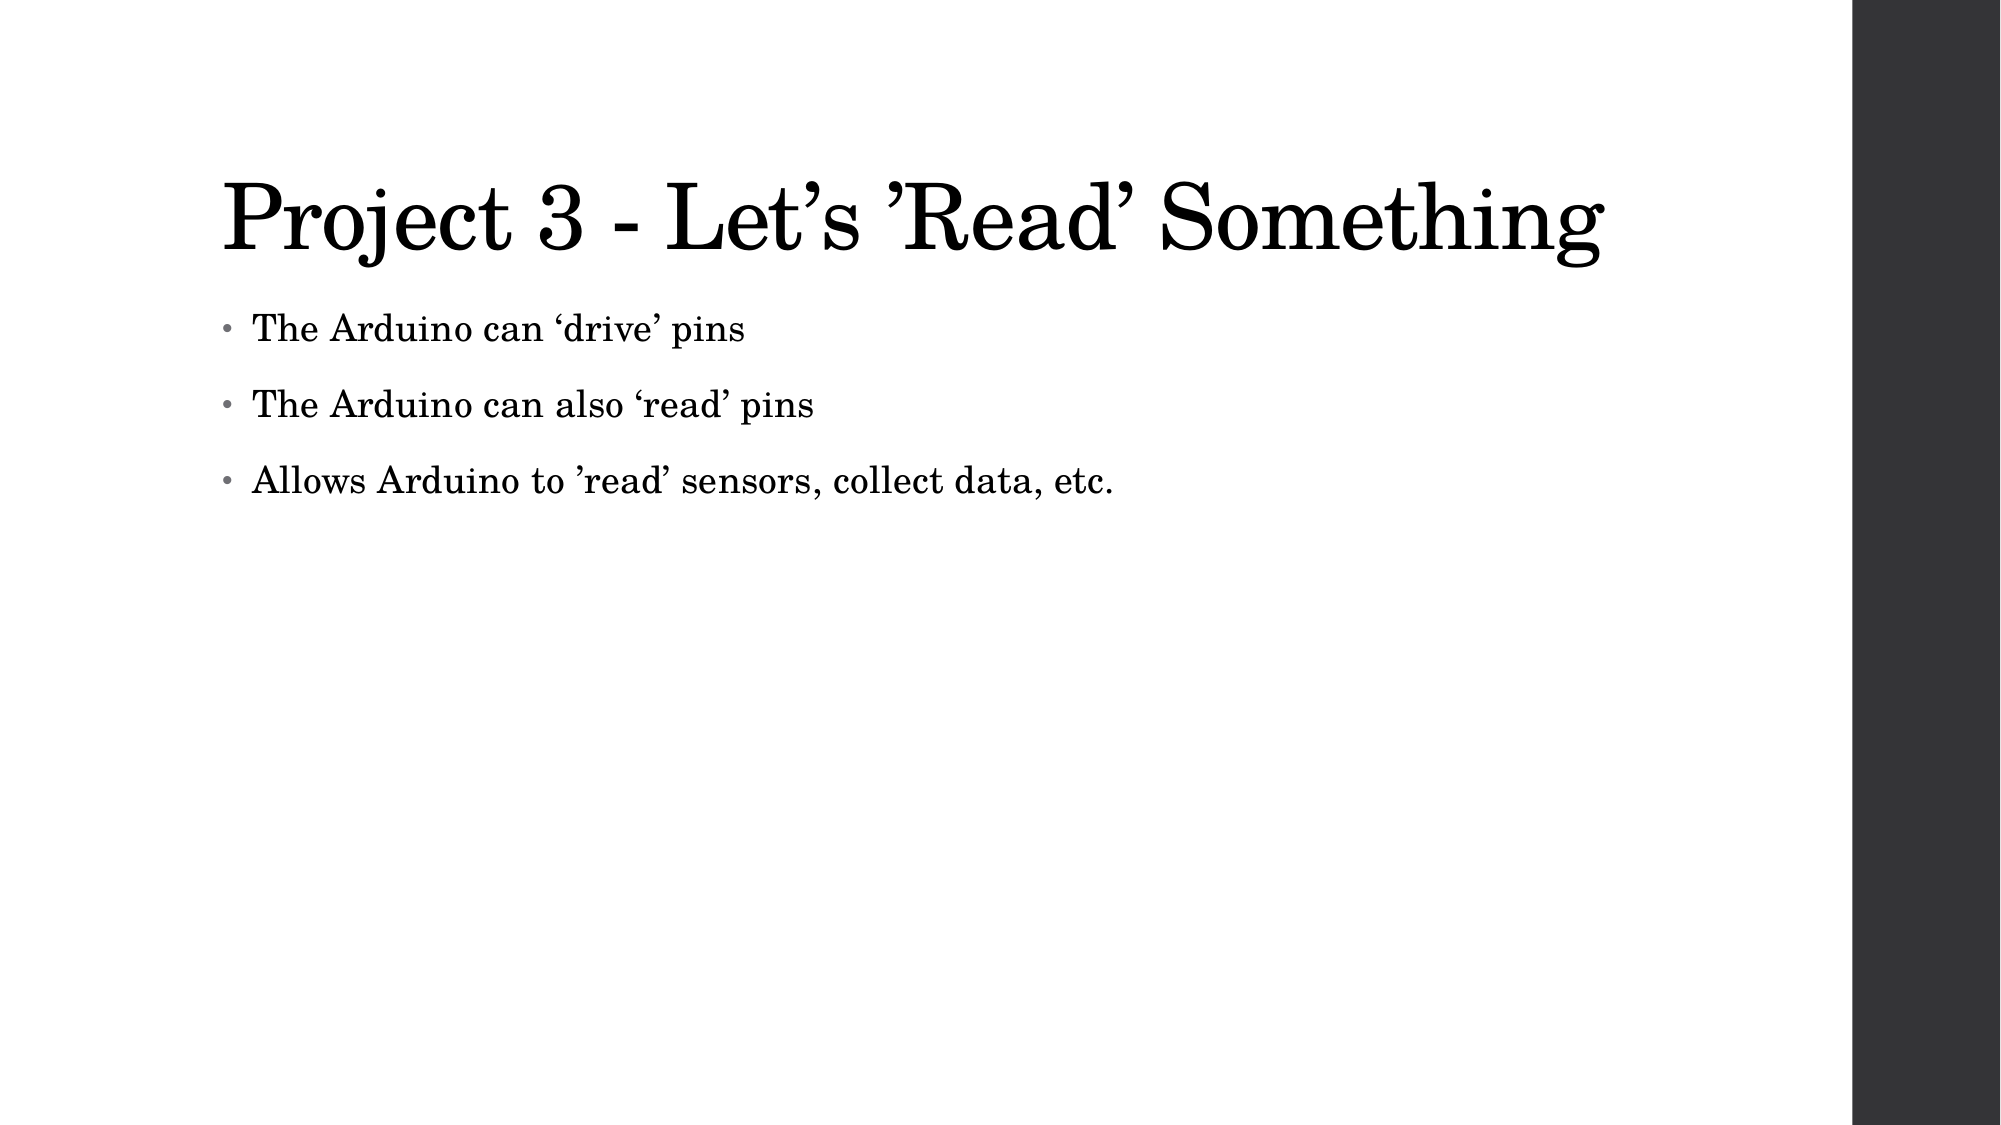

# Project 3 - Let’s ’Read’ Something
The Arduino can ‘drive’ pins
The Arduino can also ‘read’ pins
Allows Arduino to ’read’ sensors, collect data, etc.